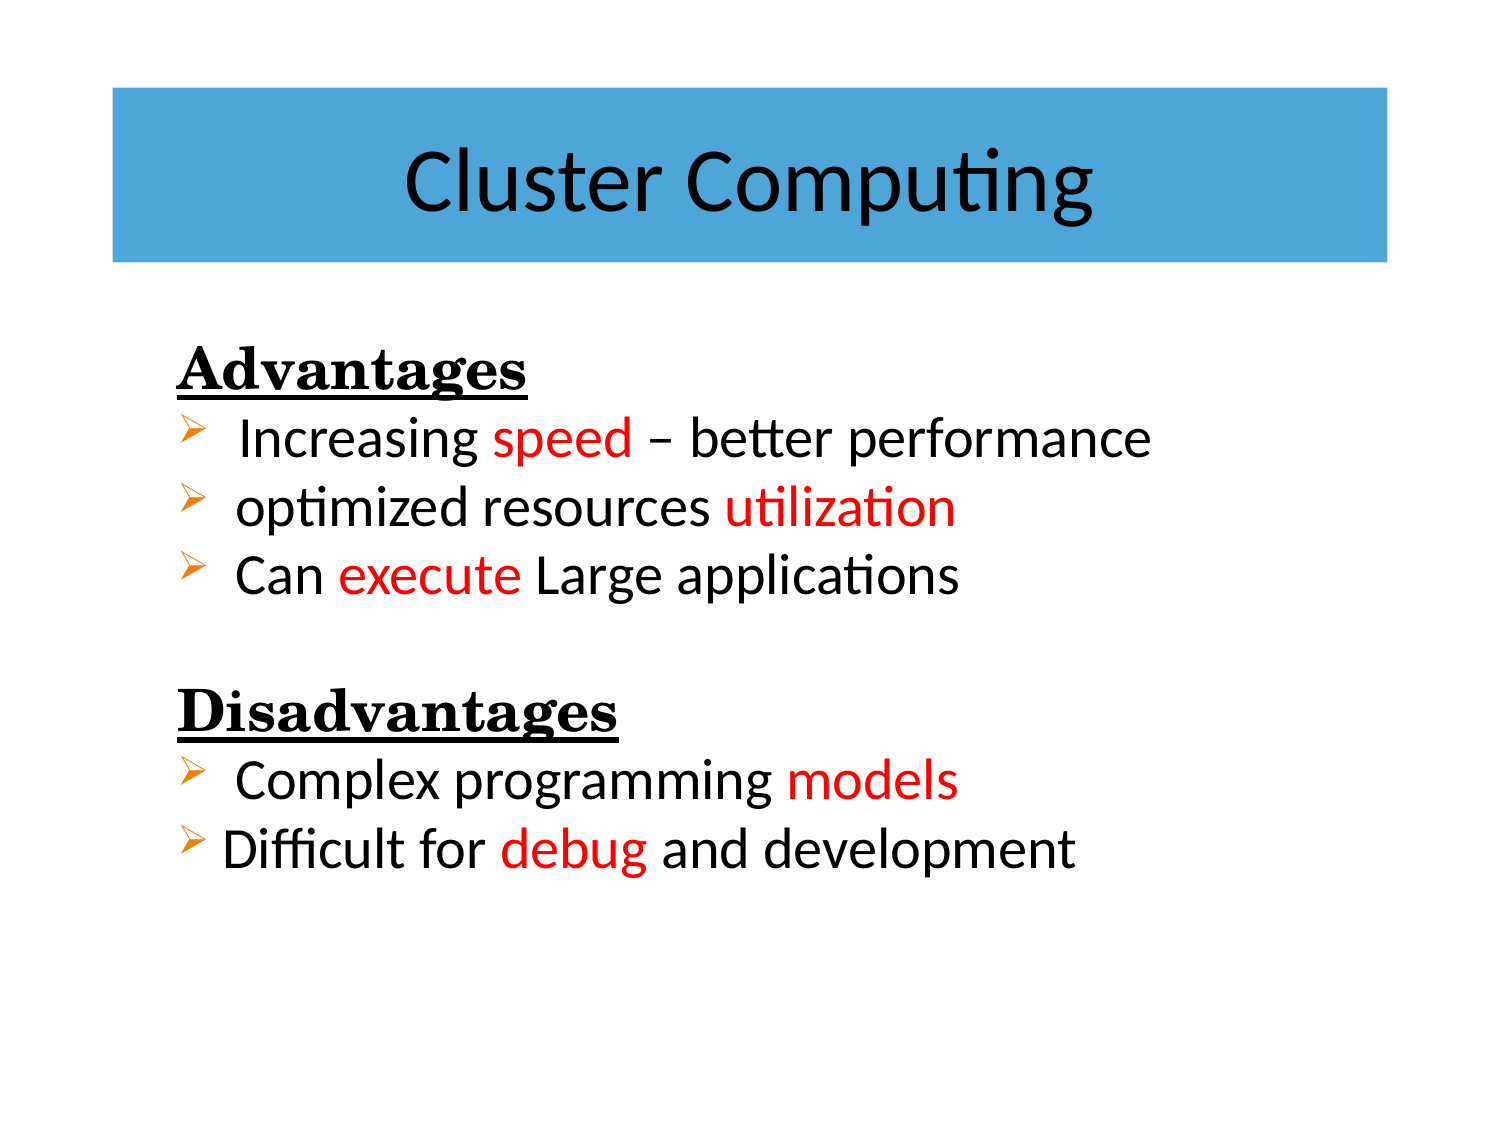

# Cluster Computing

Advantages
 Increasing speed – better performance
 optimized resources utilization
 Can execute Large applications

Disadvantages
 Complex programming models
Difficult for debug and development